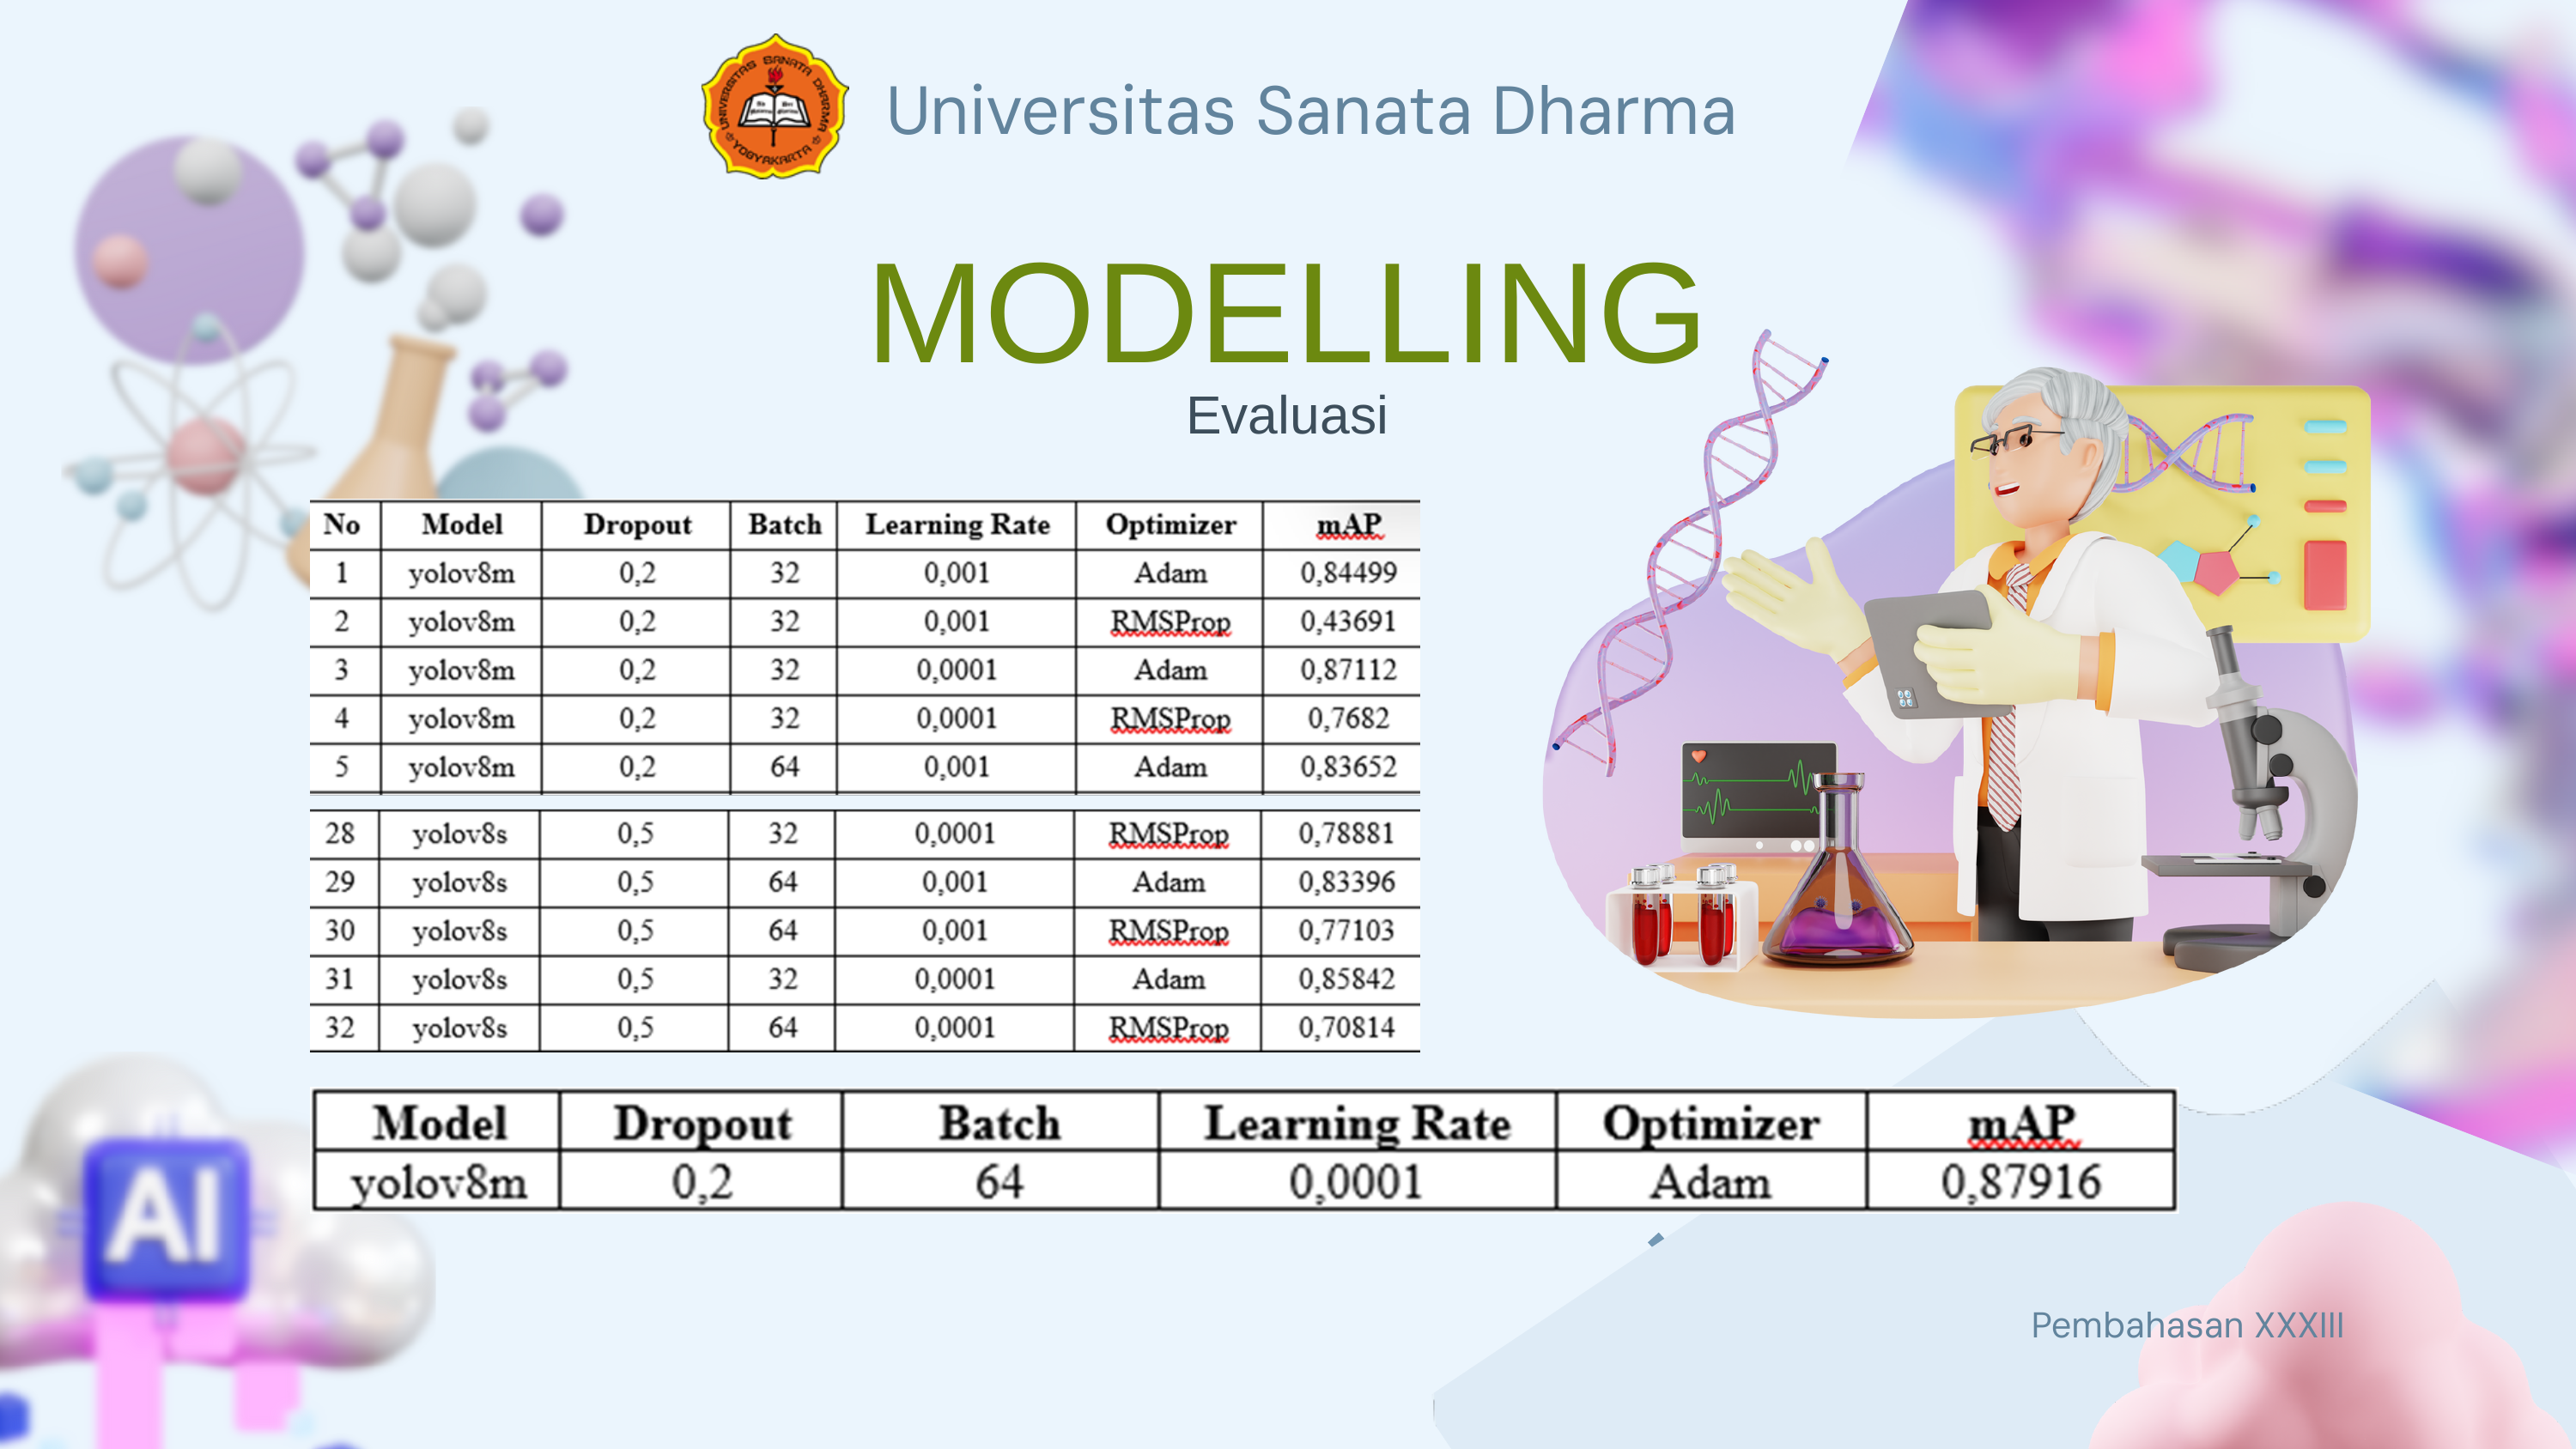

Universitas Sanata Dharma

MODELLING
Evaluasi

Pembahasan XXXIII